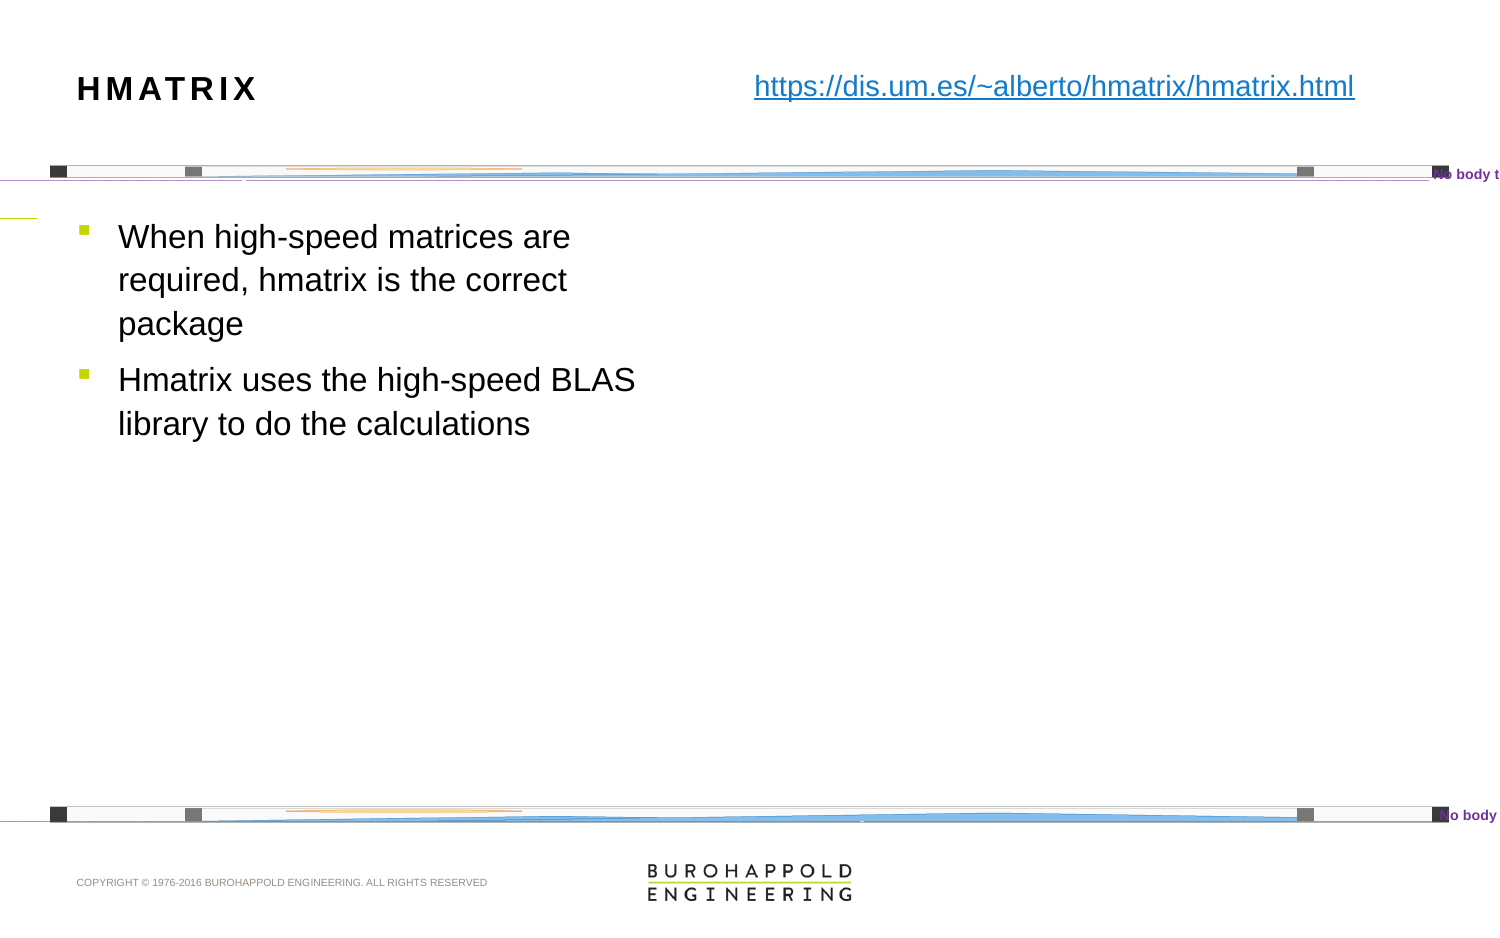

https://dis.um.es/~alberto/hmatrix/hmatrix.html

# HMatrix

When high-speed matrices are required, hmatrix is the correct package
Hmatrix uses the high-speed BLAS library to do the calculations